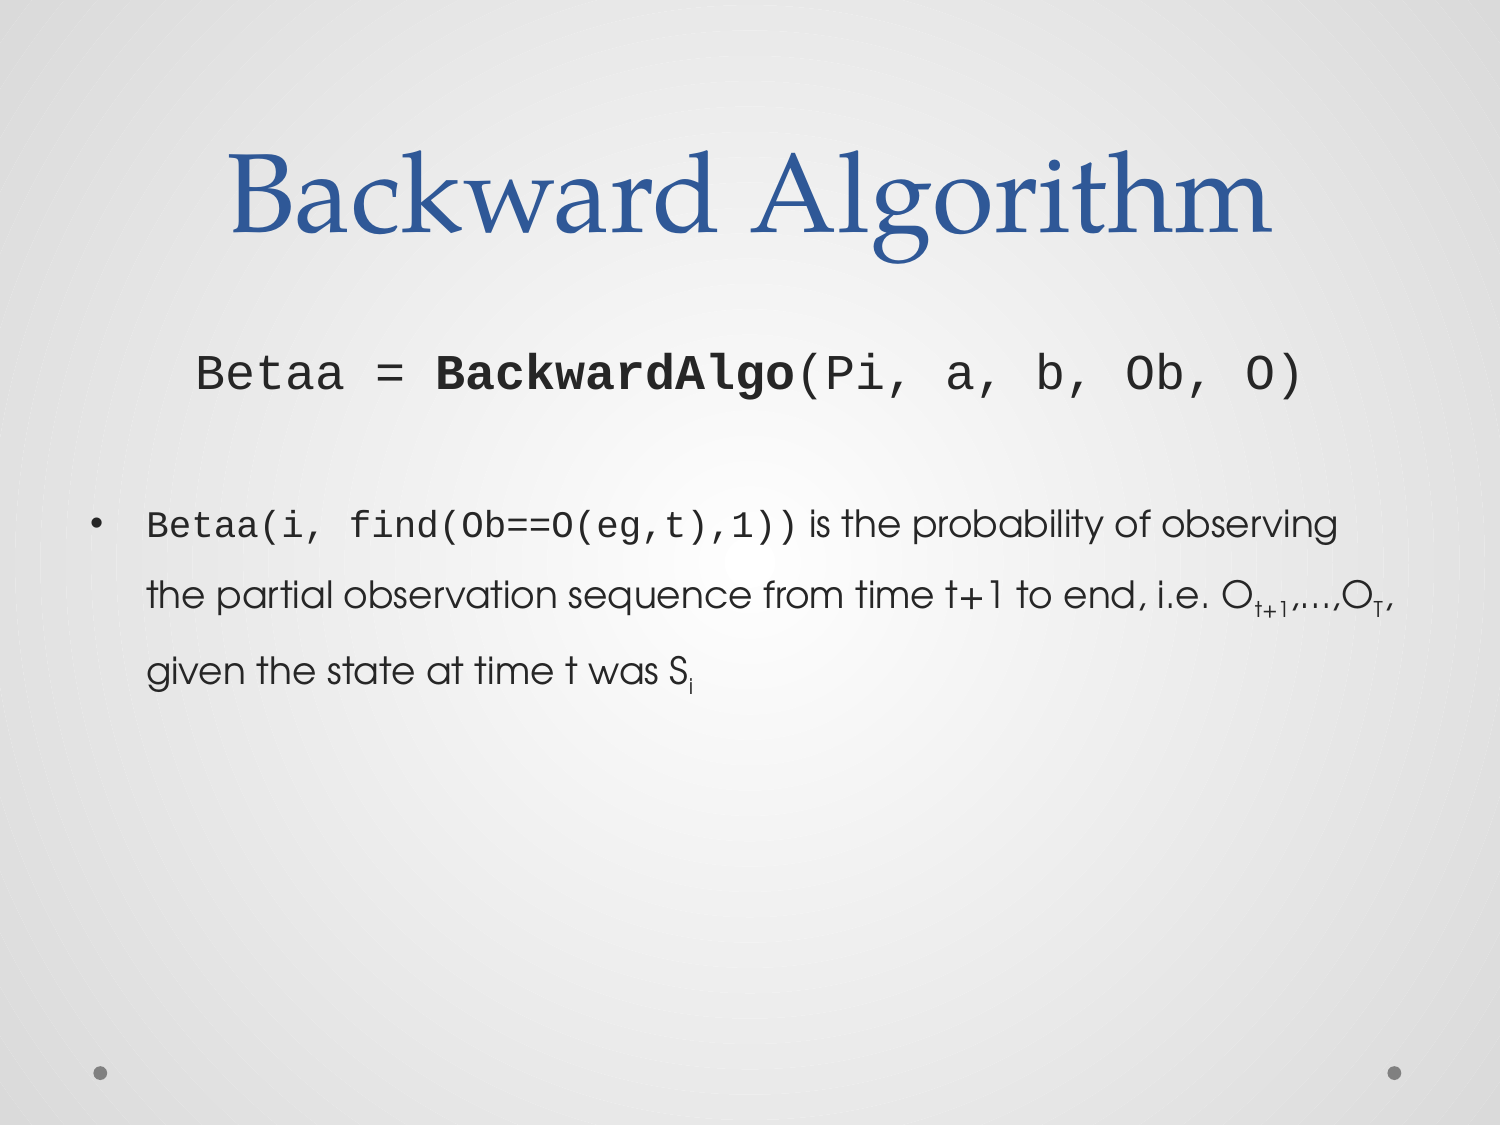

# Backward Algorithm

Betaa = BackwardAlgo(Pi, a, b, Ob, O)

Betaa(i, find(Ob==O(eg,t),1)) is the probability of observing the partial observation sequence from time t+1 to end, i.e. Ot+1,…,OT, given the state at time t was Si